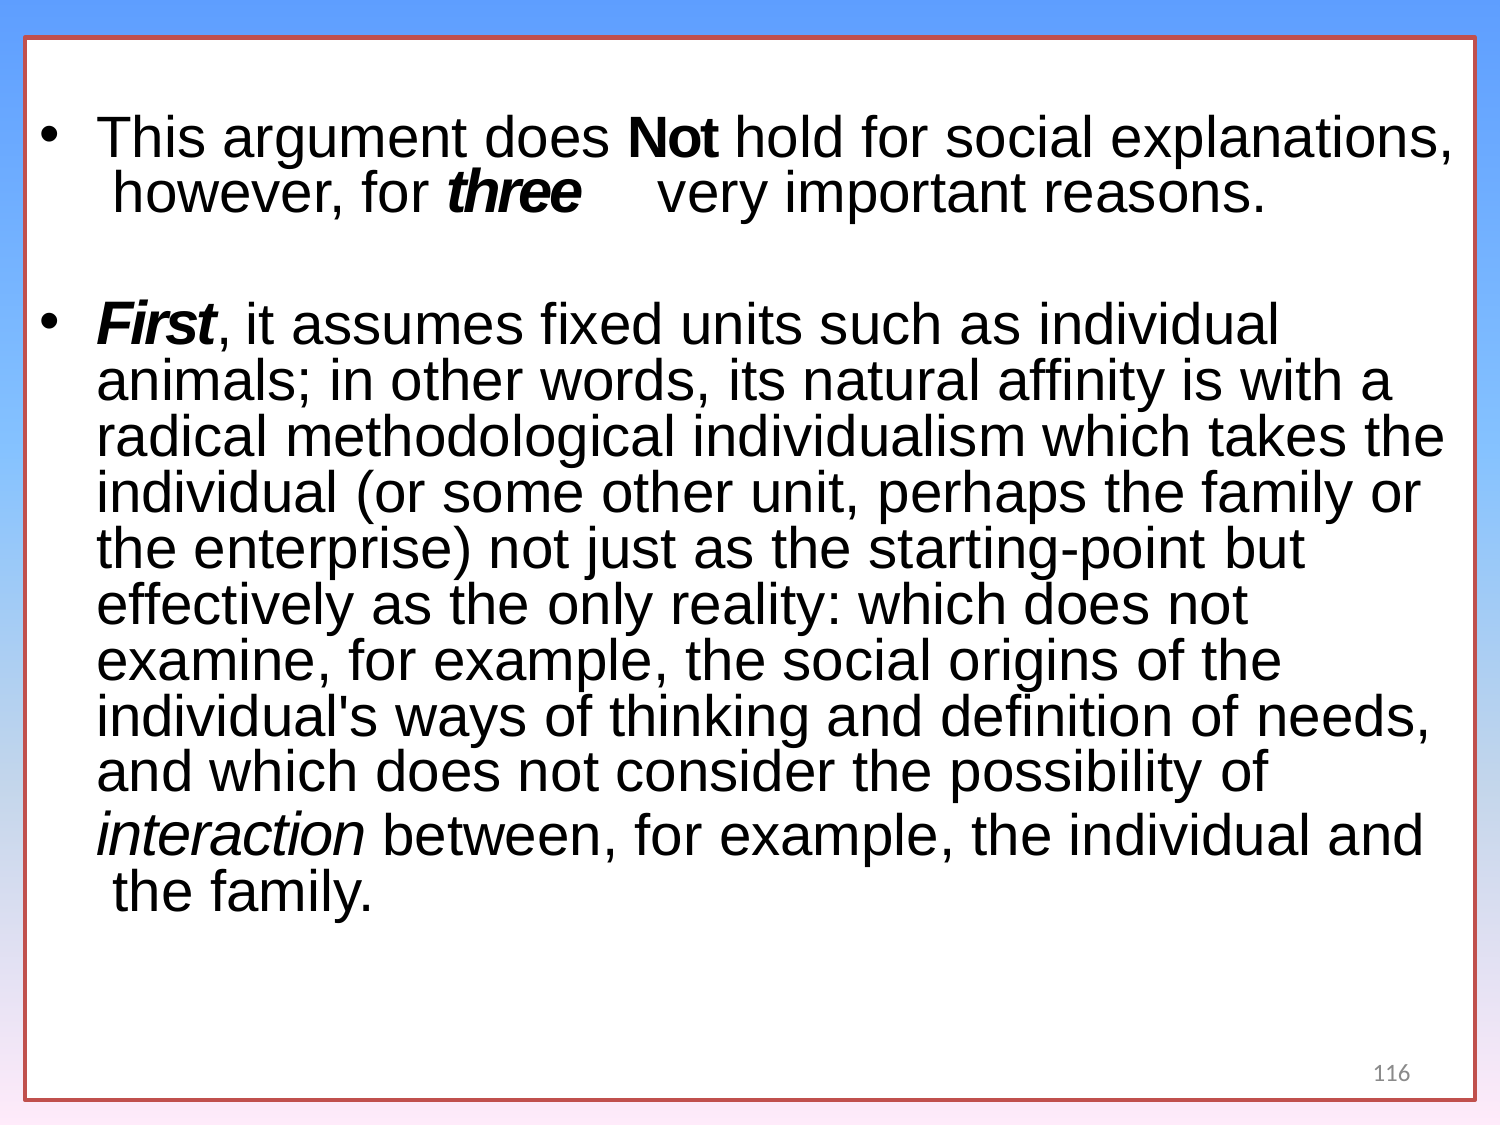

This argument does Not hold for social explanations,  however, for three	very important reasons.
First, it assumes fixed units such as individual
animals; in other words, its natural affinity is with a
radical methodological individualism which takes the
individual (or some other unit, perhaps the family or
the enterprise) not just as the starting-point but
effectively as the only reality: which does not
examine, for example, the social origins of the
individual's ways of thinking and definition of needs,
and which does not consider the possibility of
interaction between, for example, the individual and  the family.
116